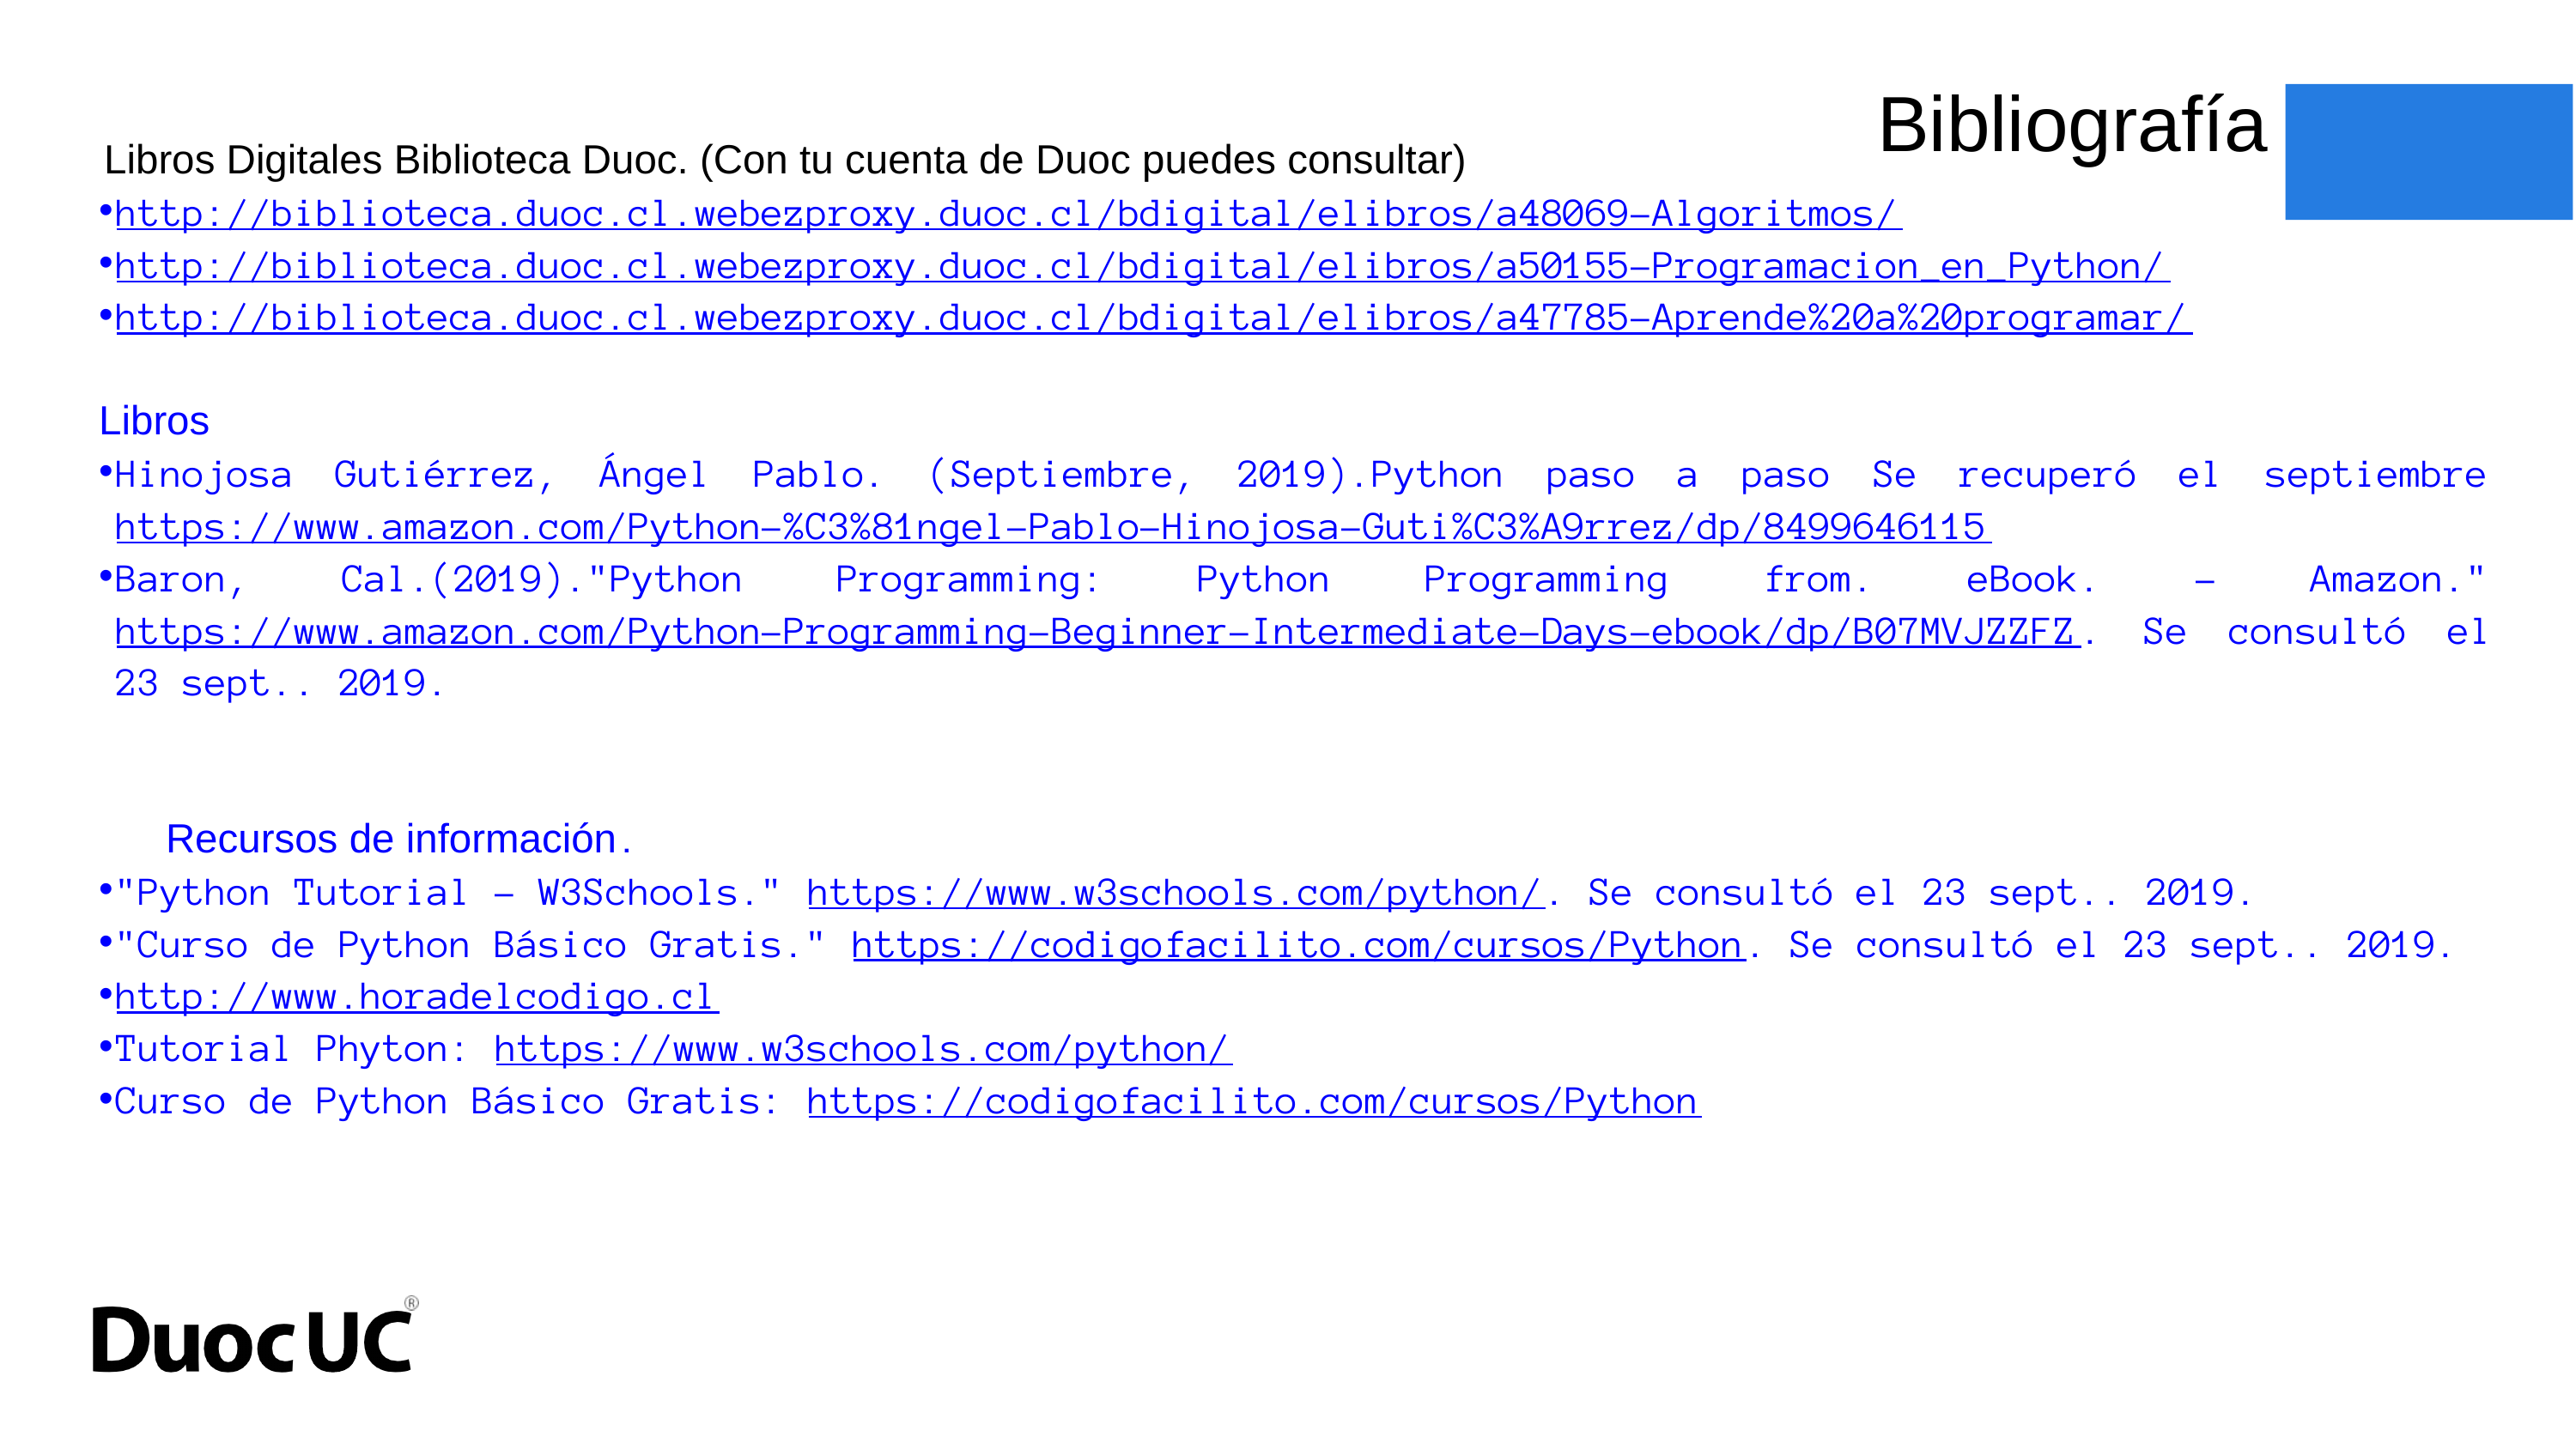

Bibliografía

  Libros Digitales Biblioteca Duoc. (Con tu cuenta de Duoc puedes consultar)
http://biblioteca.duoc.cl.webezproxy.duoc.cl/bdigital/elibros/a48069-Algoritmos/
http://biblioteca.duoc.cl.webezproxy.duoc.cl/bdigital/elibros/a50155-Programacion_en_Python/
http://biblioteca.duoc.cl.webezproxy.duoc.cl/bdigital/elibros/a47785-Aprende%20a%20programar/

Libros
Hinojosa Gutiérrez, Ángel Pablo. (Septiembre, 2019).Python paso a paso Se recuperó el septiembre https://www.amazon.com/Python-%C3%81ngel-Pablo-Hinojosa-Guti%C3%A9rrez/dp/8499646115
Baron, Cal.(2019)."Python Programming: Python Programming from. eBook. - Amazon." https://www.amazon.com/Python-Programming-Beginner-Intermediate-Days-ebook/dp/B07MVJZZFZ. Se consultó el 23 sept.. 2019.

   Recursos de información.
"Python Tutorial - W3Schools." https://www.w3schools.com/python/. Se consultó el 23 sept.. 2019.
"Curso de Python Básico Gratis." https://codigofacilito.com/cursos/Python. Se consultó el 23 sept.. 2019.
http://www.horadelcodigo.cl
Tutorial Phyton: https://www.w3schools.com/python/
Curso de Python Básico Gratis: https://codigofacilito.com/cursos/Python